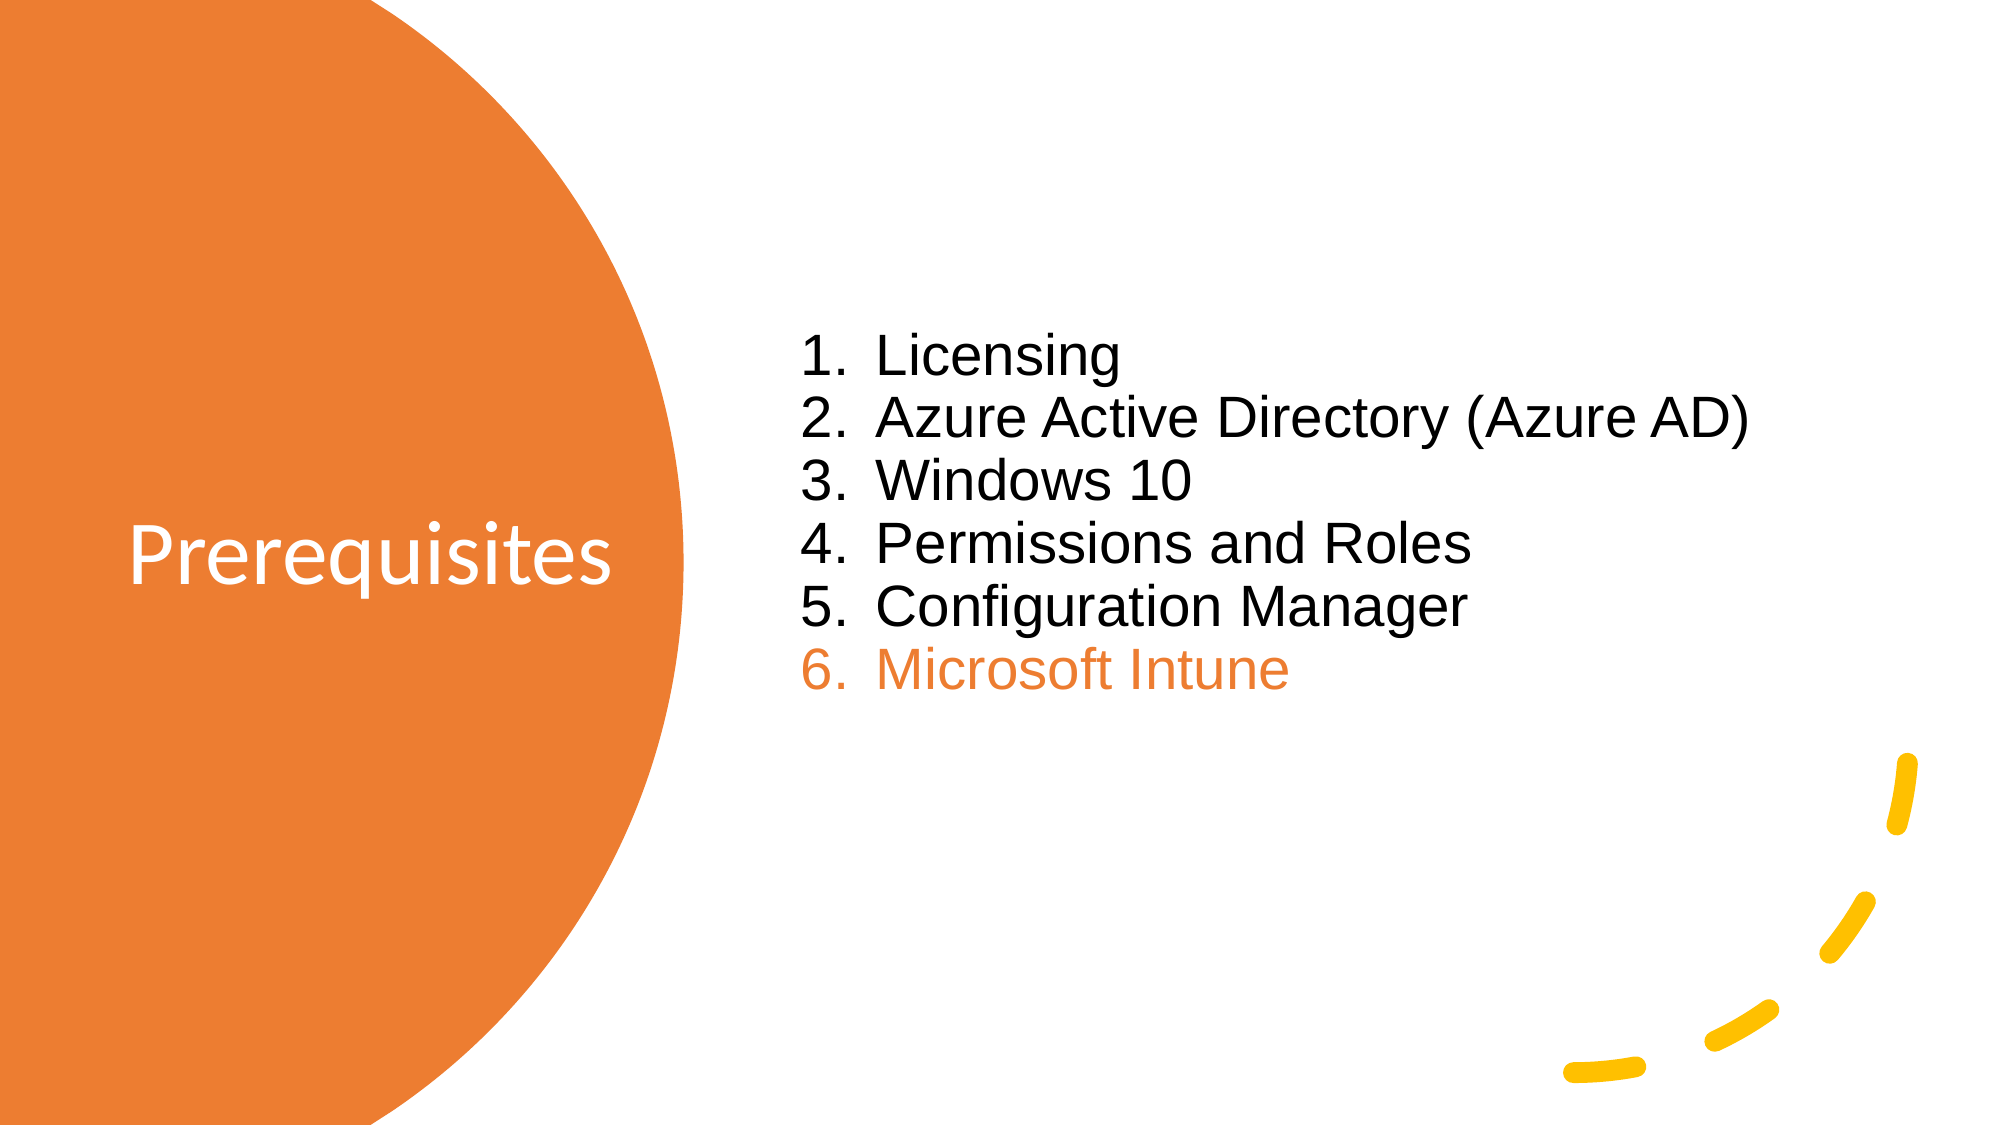

Licensing
Azure Active Directory (Azure AD)
Windows 10
Permissions and Roles
Configuration Manager
Microsoft Intune

# Prerequisites